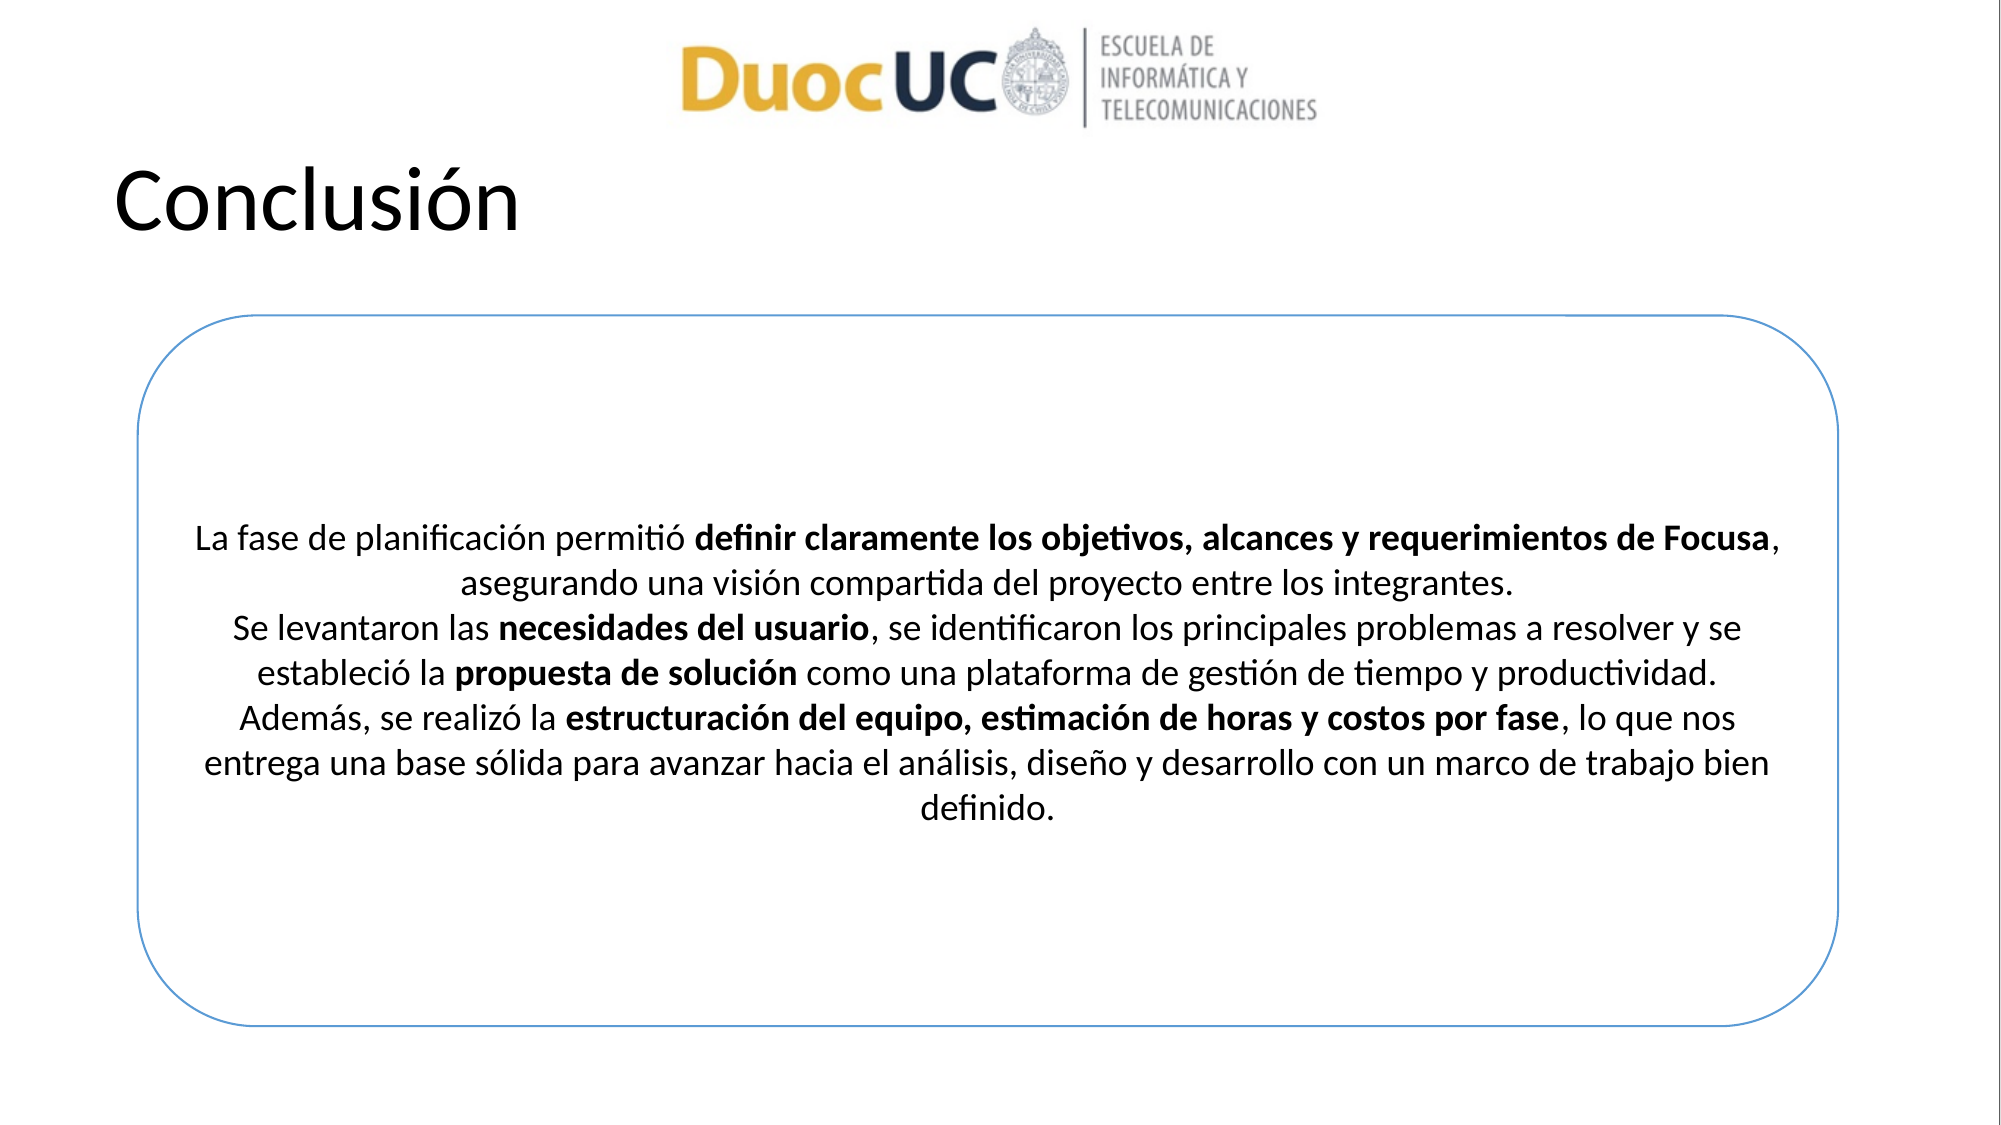

Conclusión
La fase de planificación permitió definir claramente los objetivos, alcances y requerimientos de Focusa, asegurando una visión compartida del proyecto entre los integrantes.
Se levantaron las necesidades del usuario, se identificaron los principales problemas a resolver y se estableció la propuesta de solución como una plataforma de gestión de tiempo y productividad.
Además, se realizó la estructuración del equipo, estimación de horas y costos por fase, lo que nos entrega una base sólida para avanzar hacia el análisis, diseño y desarrollo con un marco de trabajo bien definido.